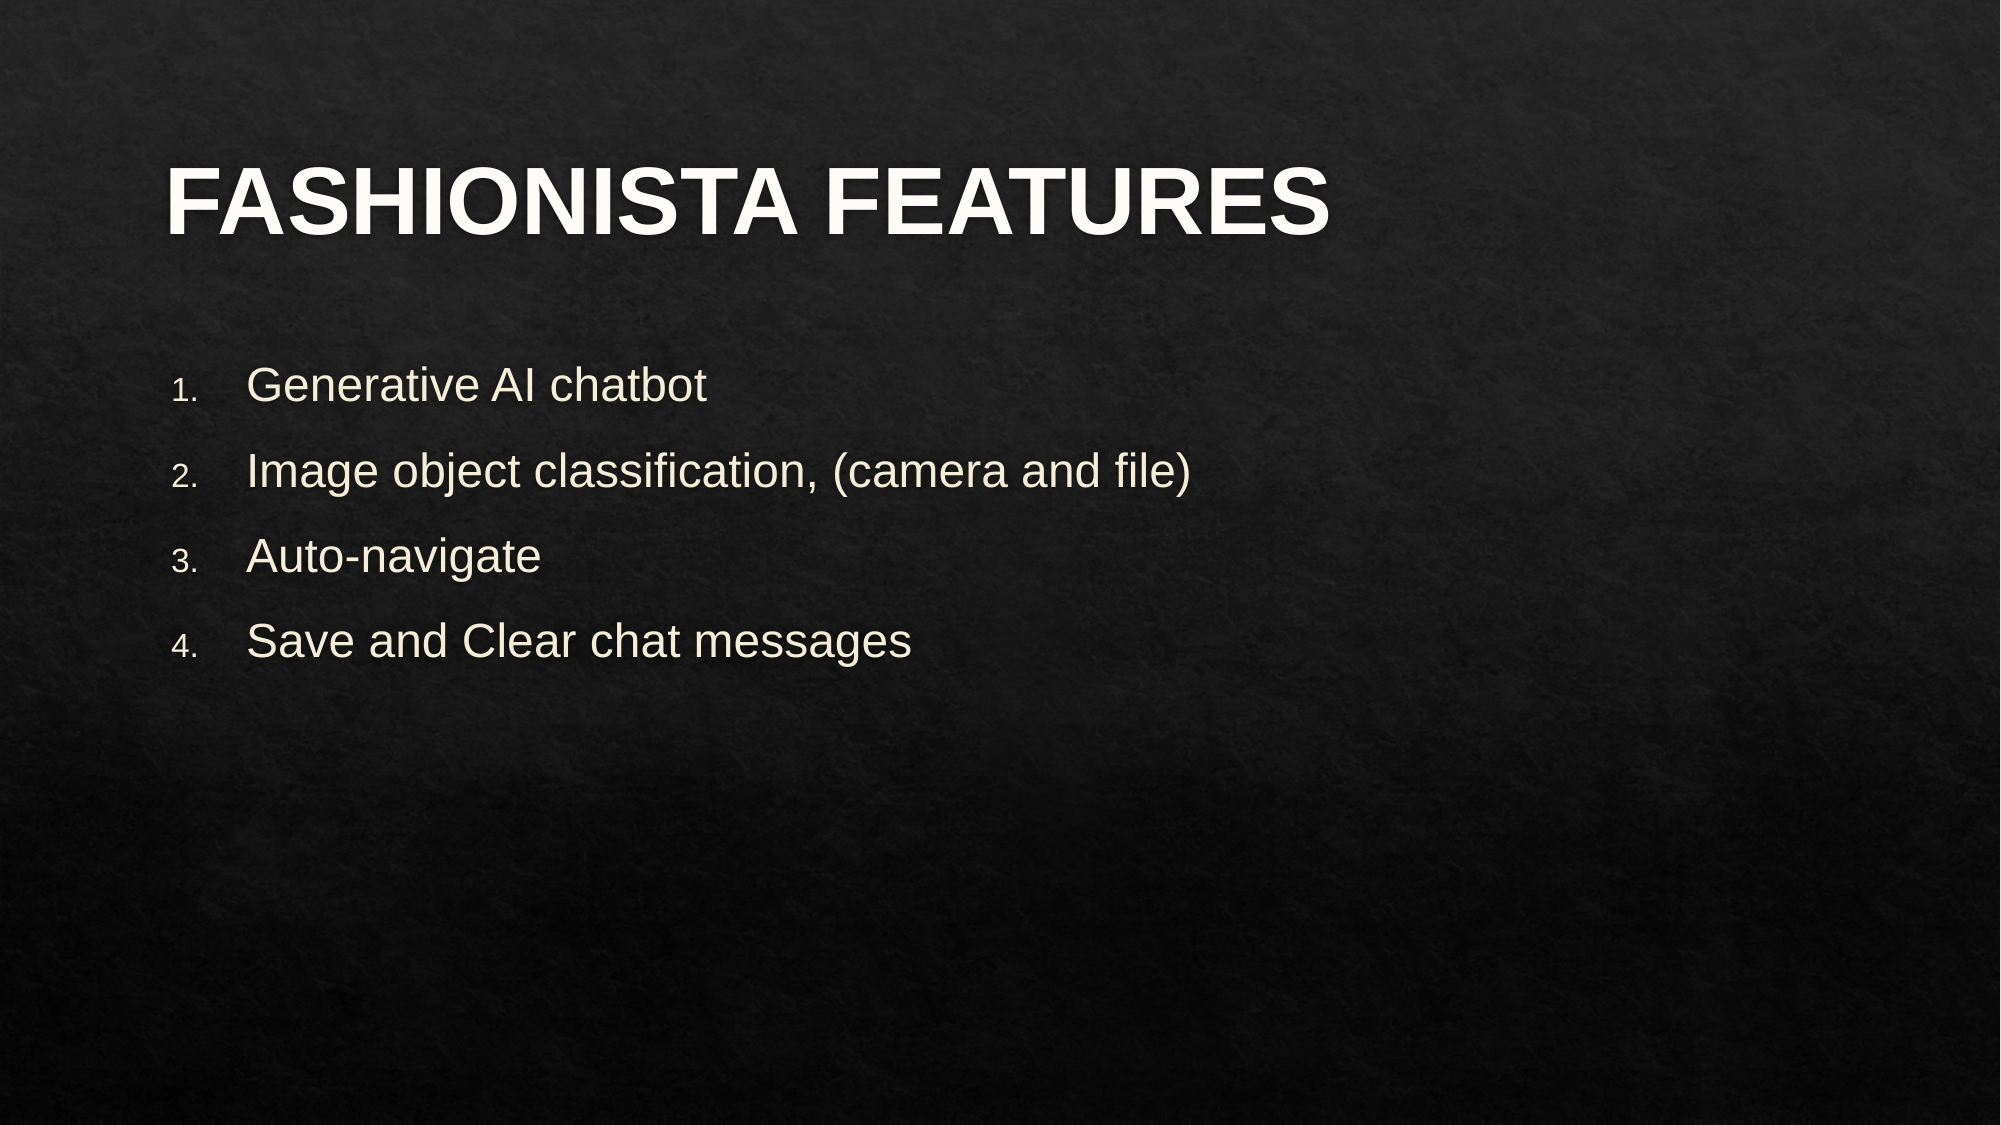

# FASHIONISTA FEATURES
Generative AI chatbot
Image object classification, (camera and file)
Auto-navigate
Save and Clear chat messages